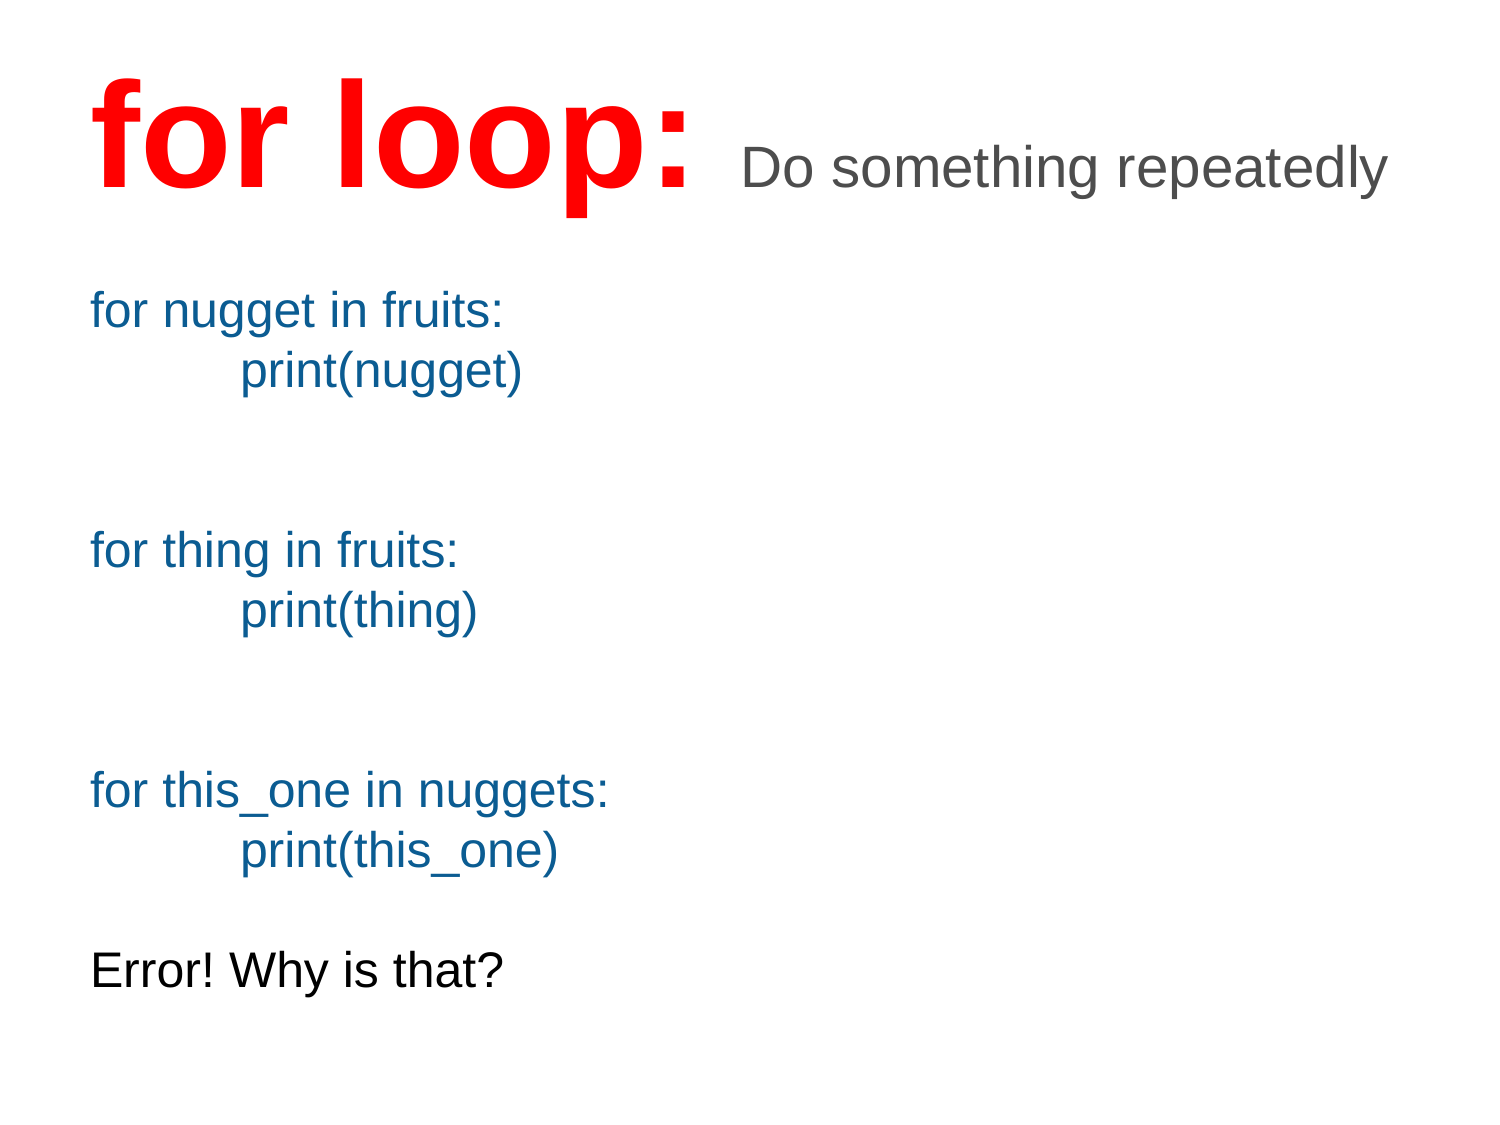

# for loop: Do something repeatedly
for nugget in fruits:
	print(nugget)

for thing in fruits:
	print(thing)

for this_one in nuggets:
	print(this_one)

Error! Why is that?